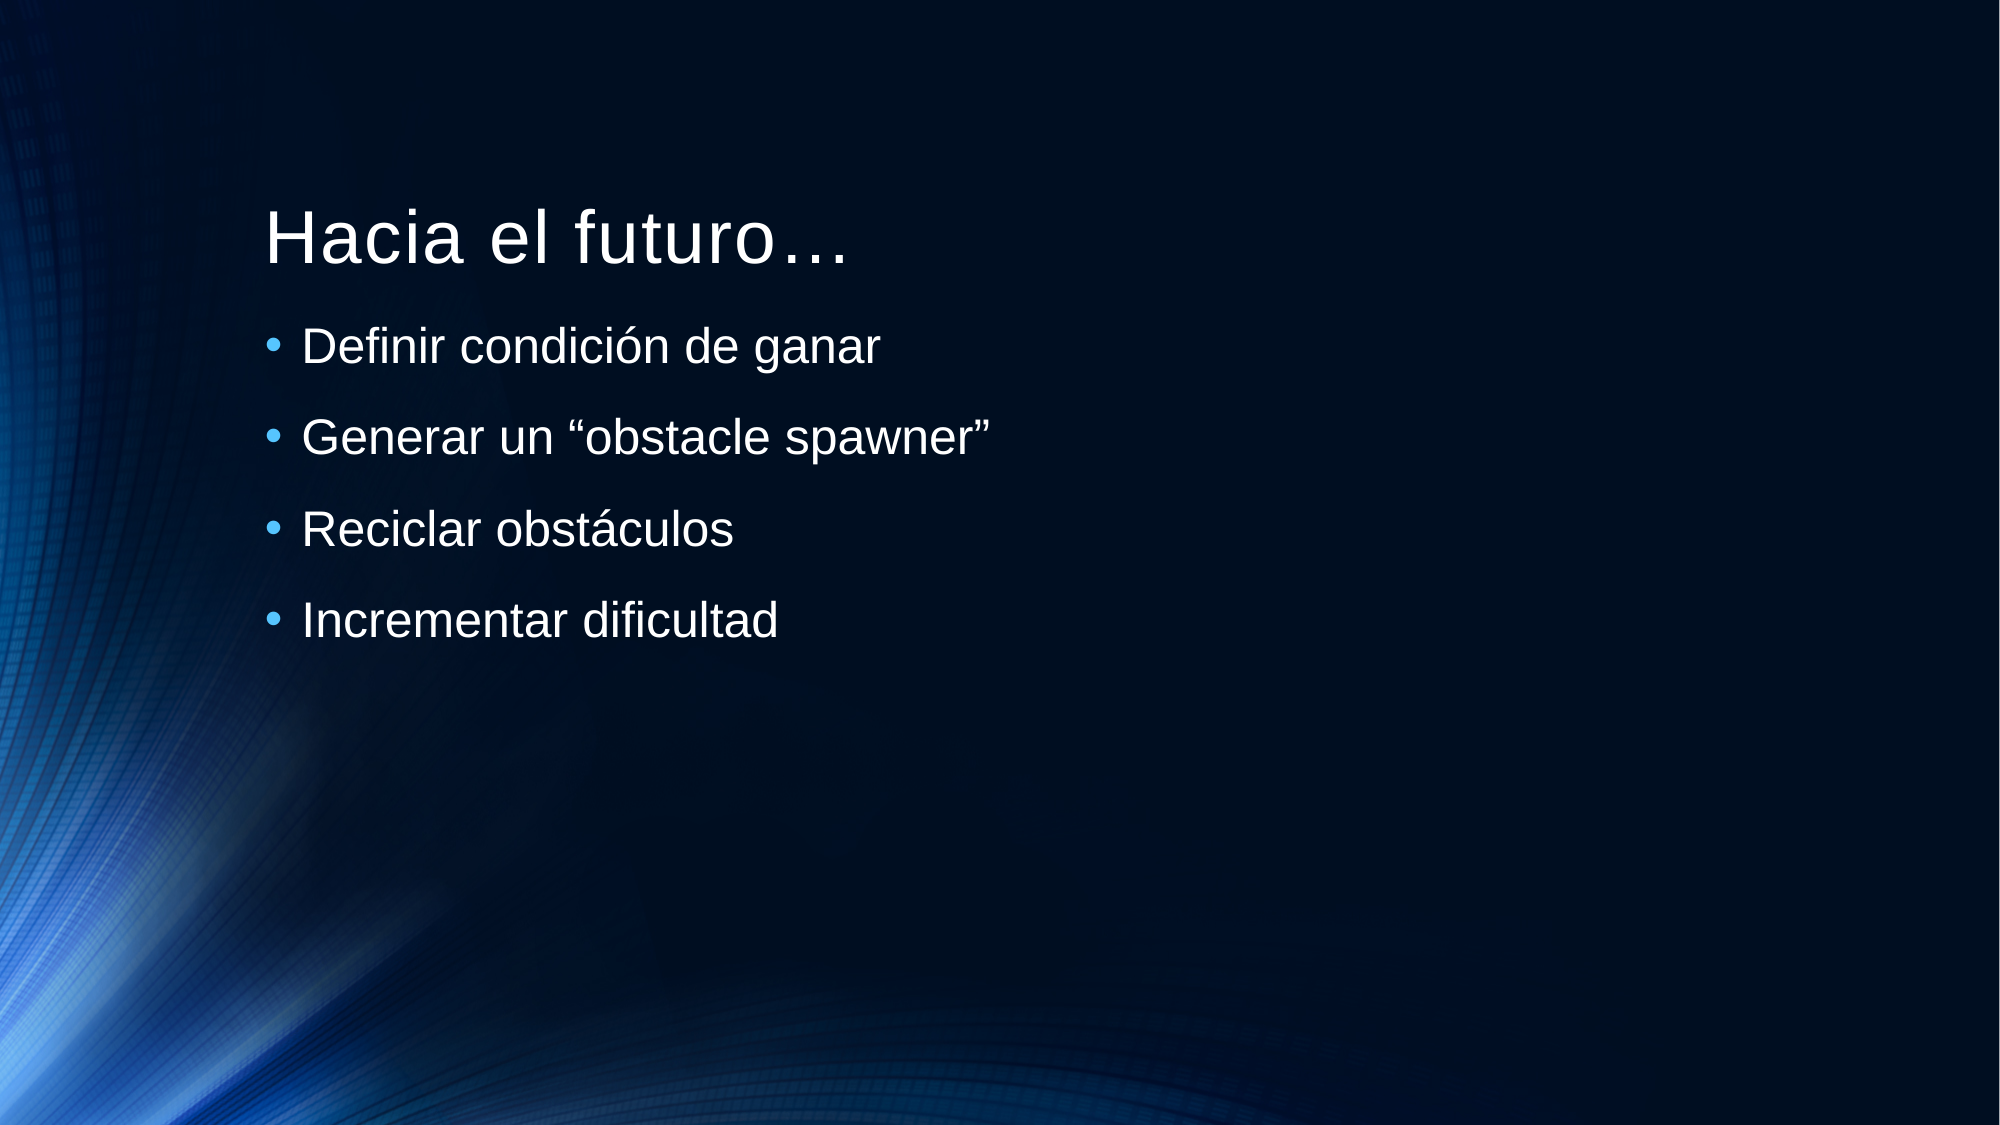

# Hacia el futuro…
Definir condición de ganar
Generar un “obstacle spawner”
Reciclar obstáculos
Incrementar dificultad